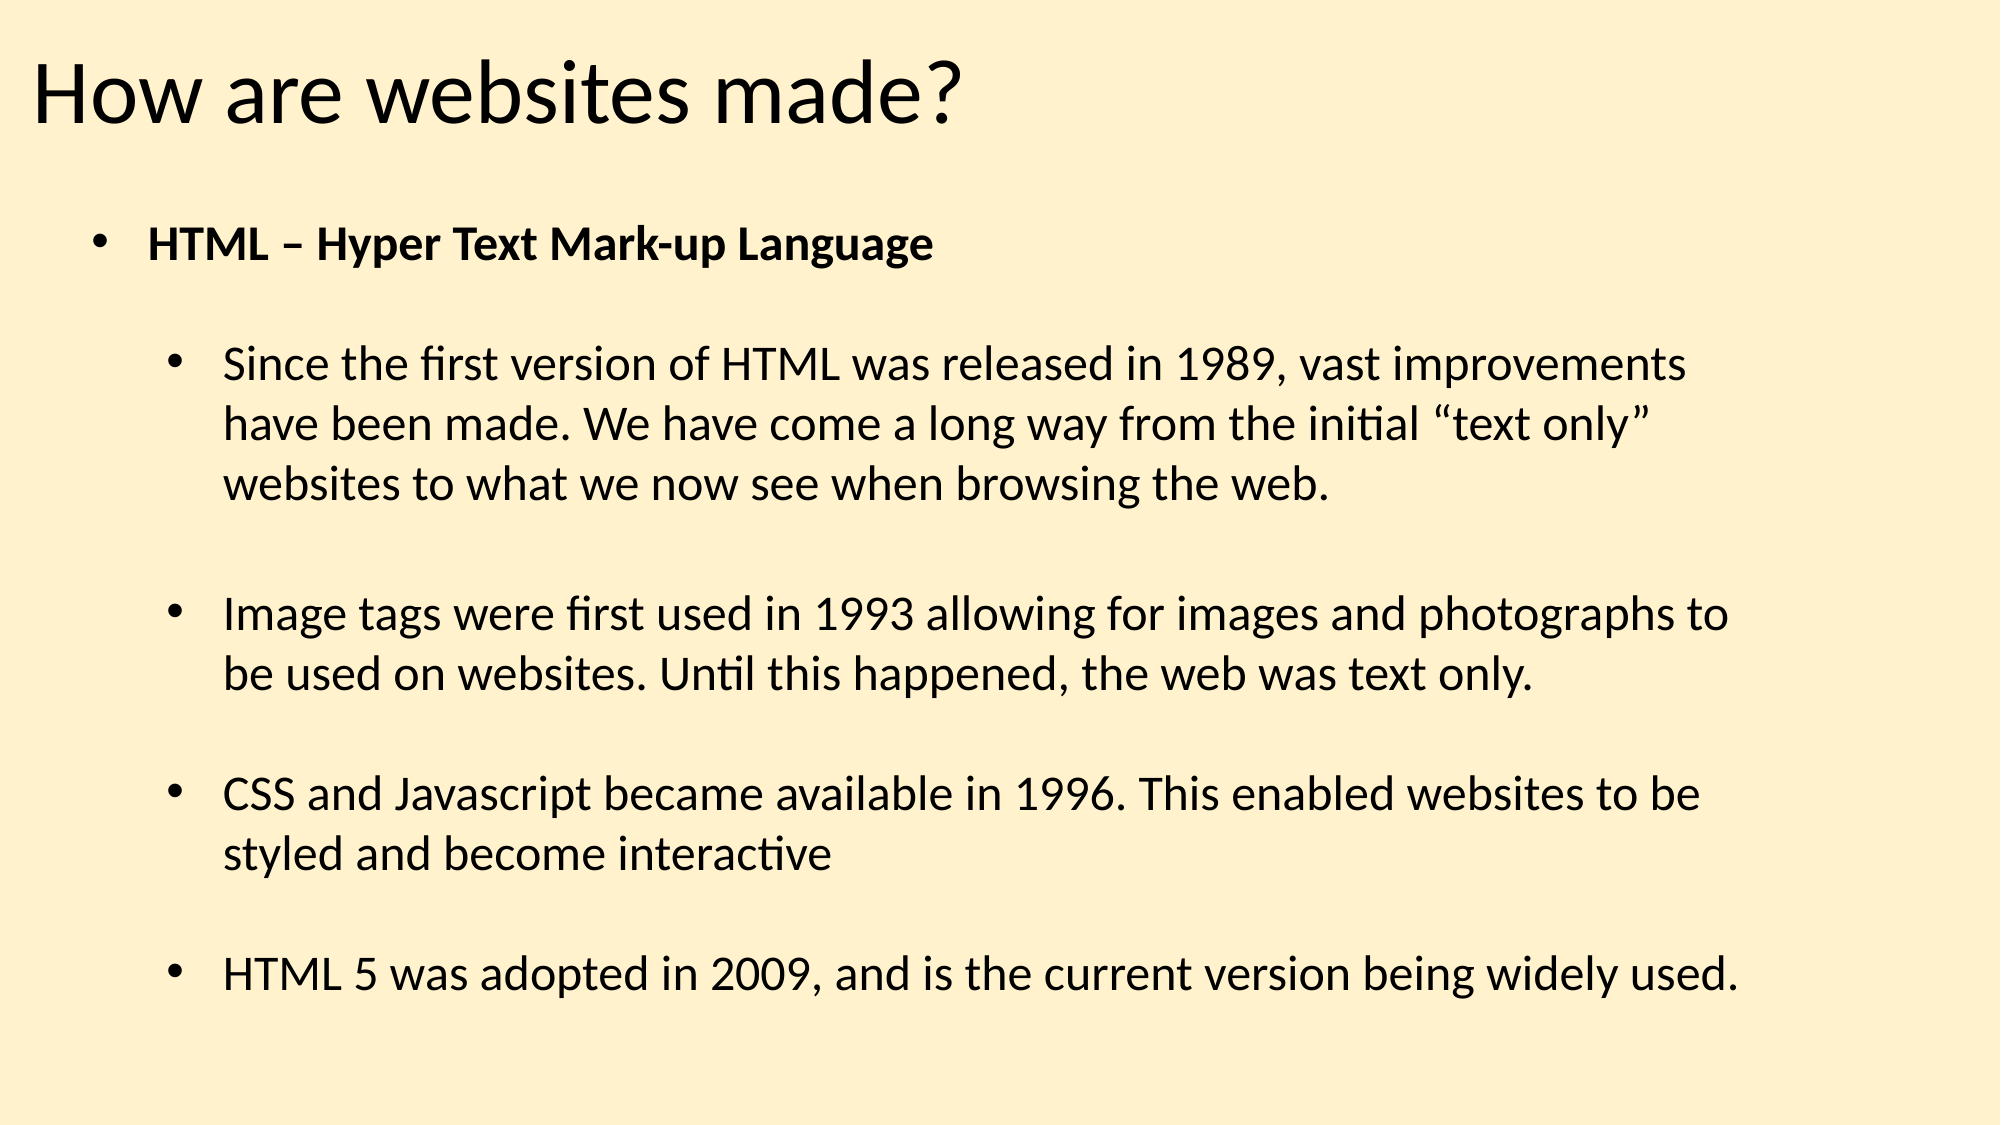

# How are websites made?
HTML – Hyper Text Mark-up Language

Since the first version of HTML was released in 1989, vast improvements have been made. We have come a long way from the initial “text only” websites to what we now see when browsing the web.

Image tags were first used in 1993 allowing for images and photographs to be used on websites. Until this happened, the web was text only.

CSS and Javascript became available in 1996. This enabled websites to be styled and become interactive

HTML 5 was adopted in 2009, and is the current version being widely used.